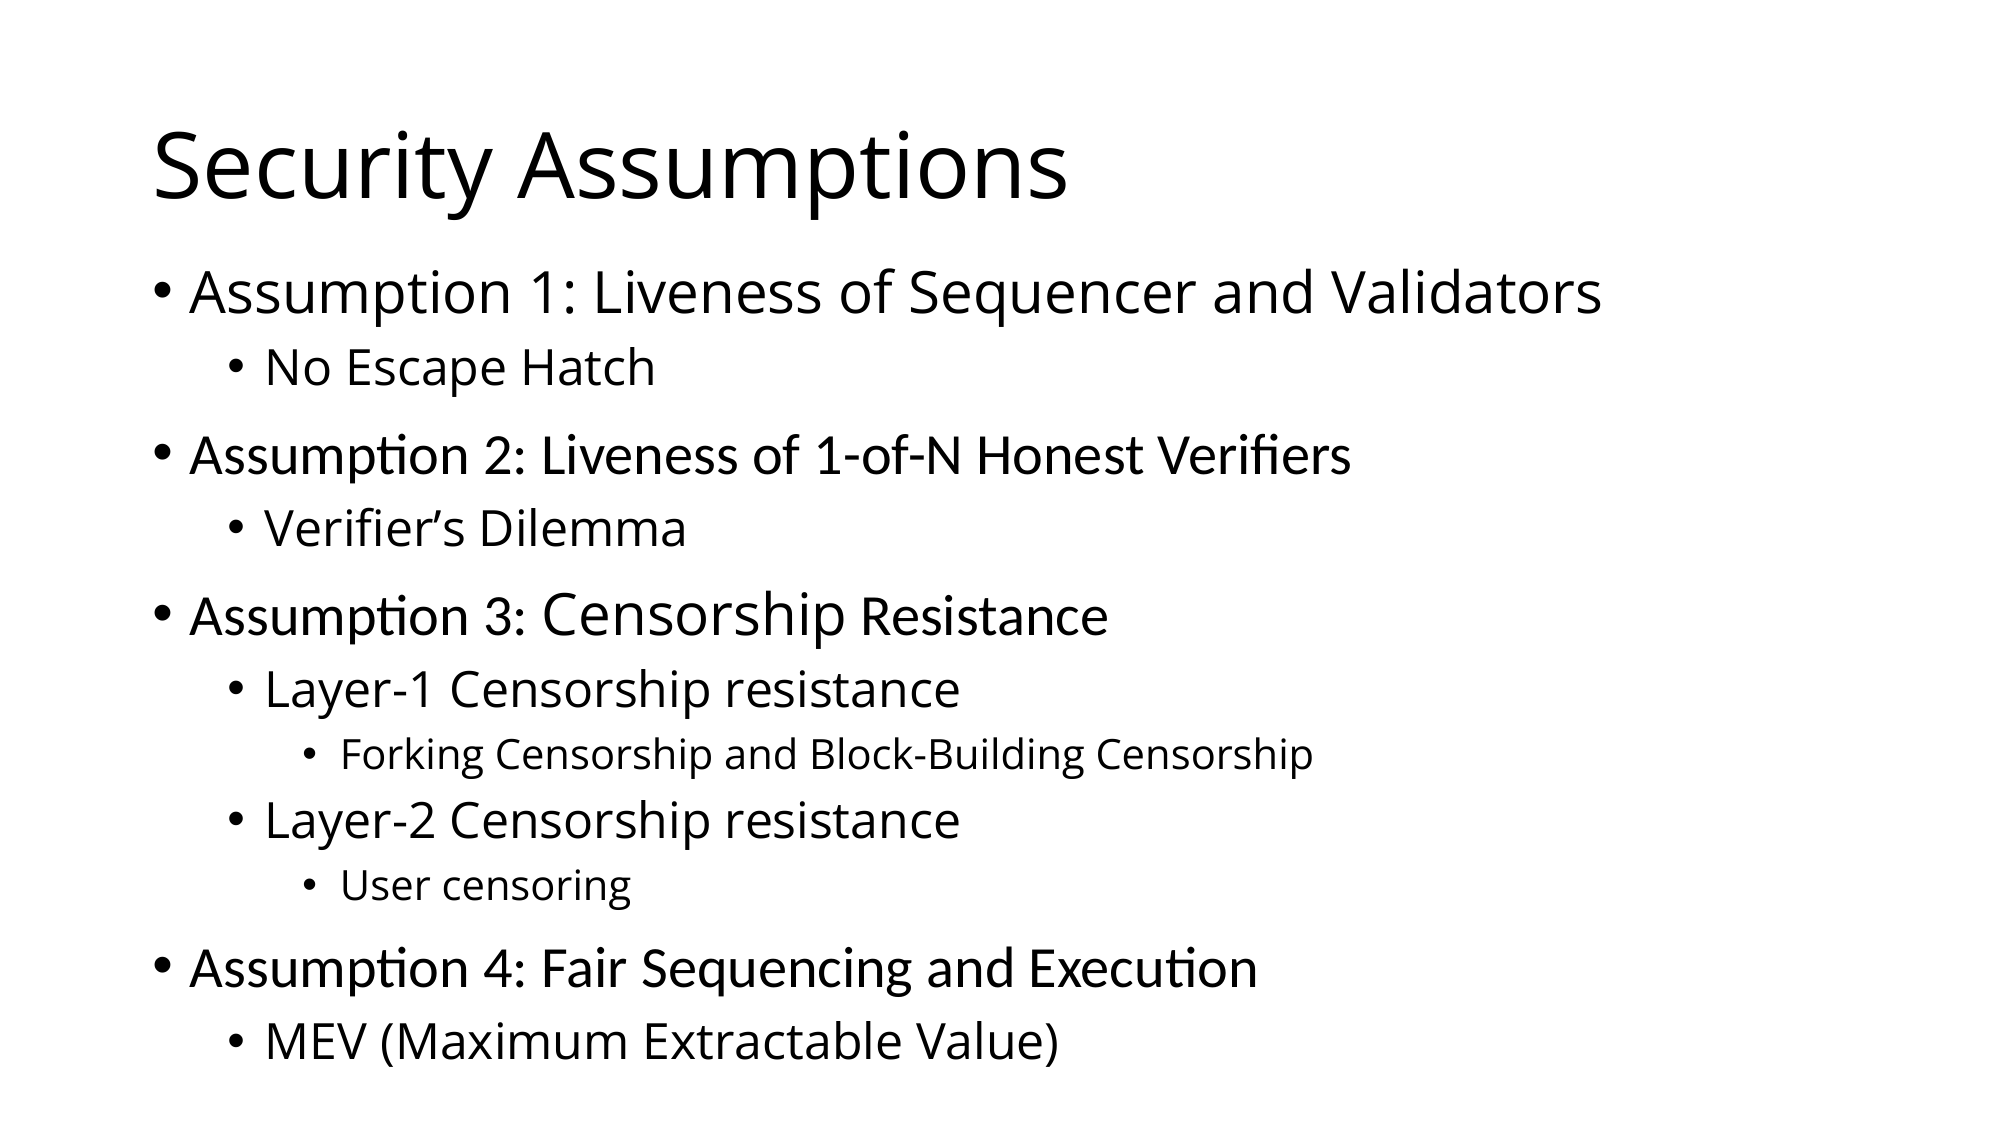

# Security Assumptions
Assumption 1: Liveness of Sequencer and Validators
No Escape Hatch
Assumption 2: Liveness of 1-of-N Honest Verifiers
Verifier’s Dilemma
Assumption 3: Censorship Resistance
Layer-1 Censorship resistance
Forking Censorship and Block-Building Censorship
Layer-2 Censorship resistance
User censoring
Assumption 4: Fair Sequencing and Execution
MEV (Maximum Extractable Value)